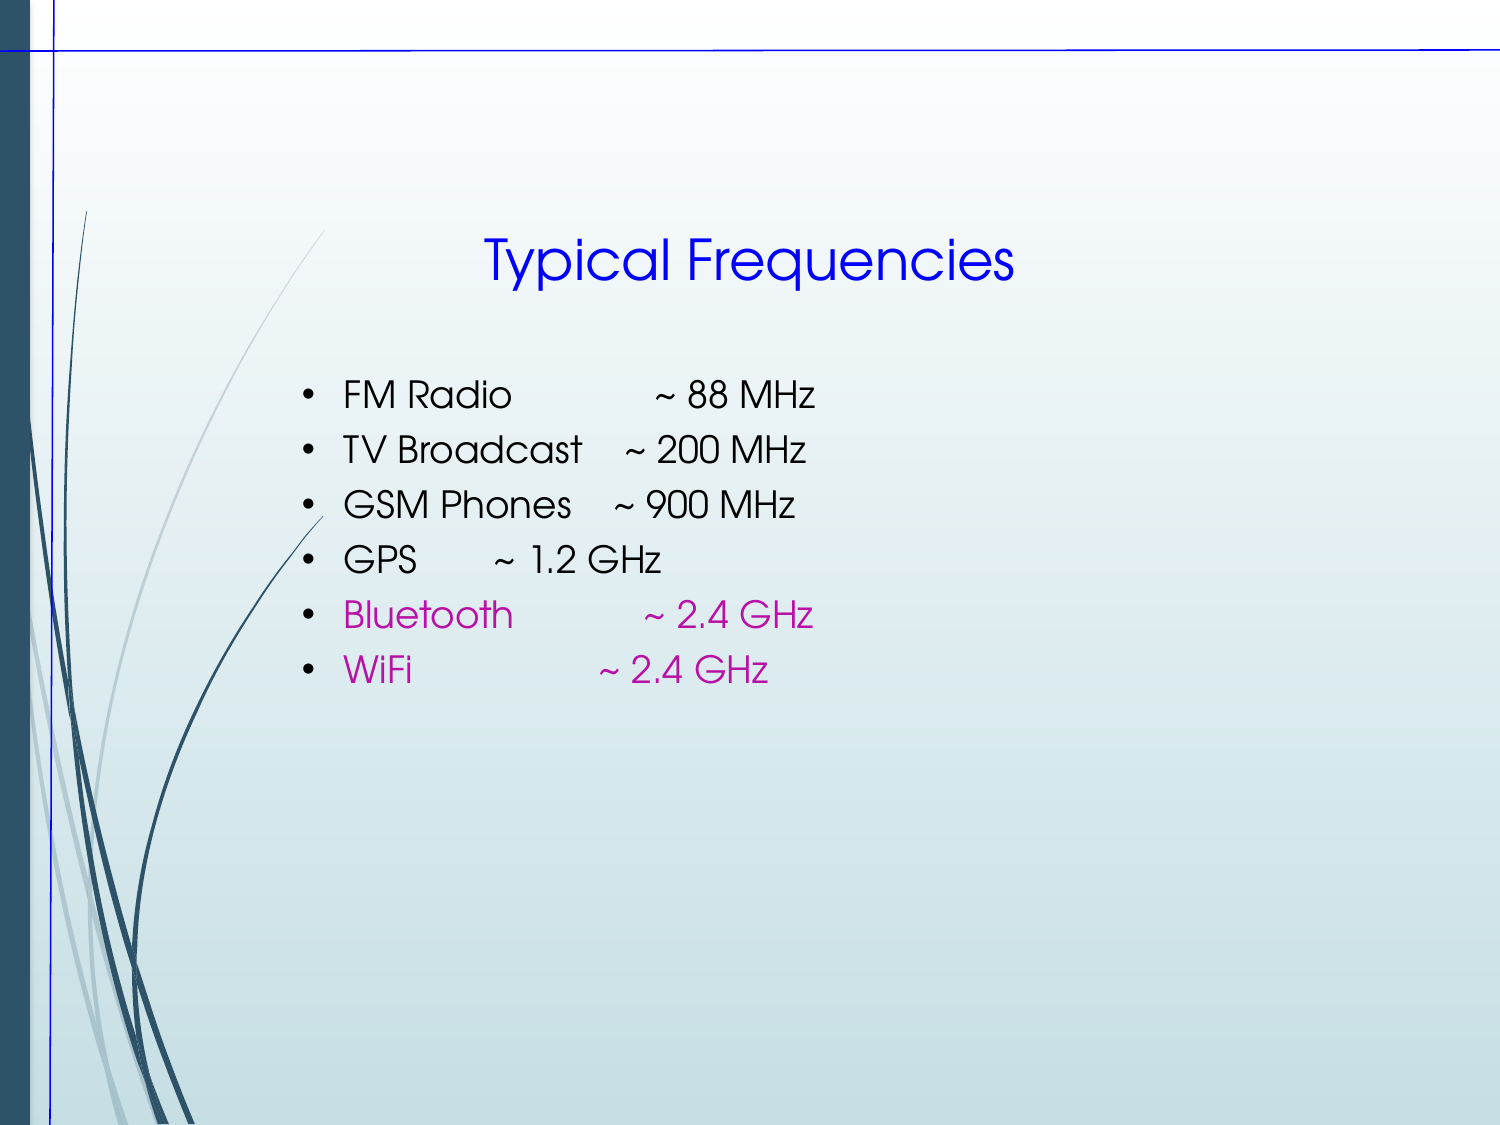

Typical Frequencies
FM Radio	 ~ 88 MHz
TV Broadcast    ~ 200 MHz
GSM Phones    ~ 900 MHz
GPS	~ 1.2 GHz
Bluetooth	~ 2.4 GHz
WiFi	          ~ 2.4 GHz